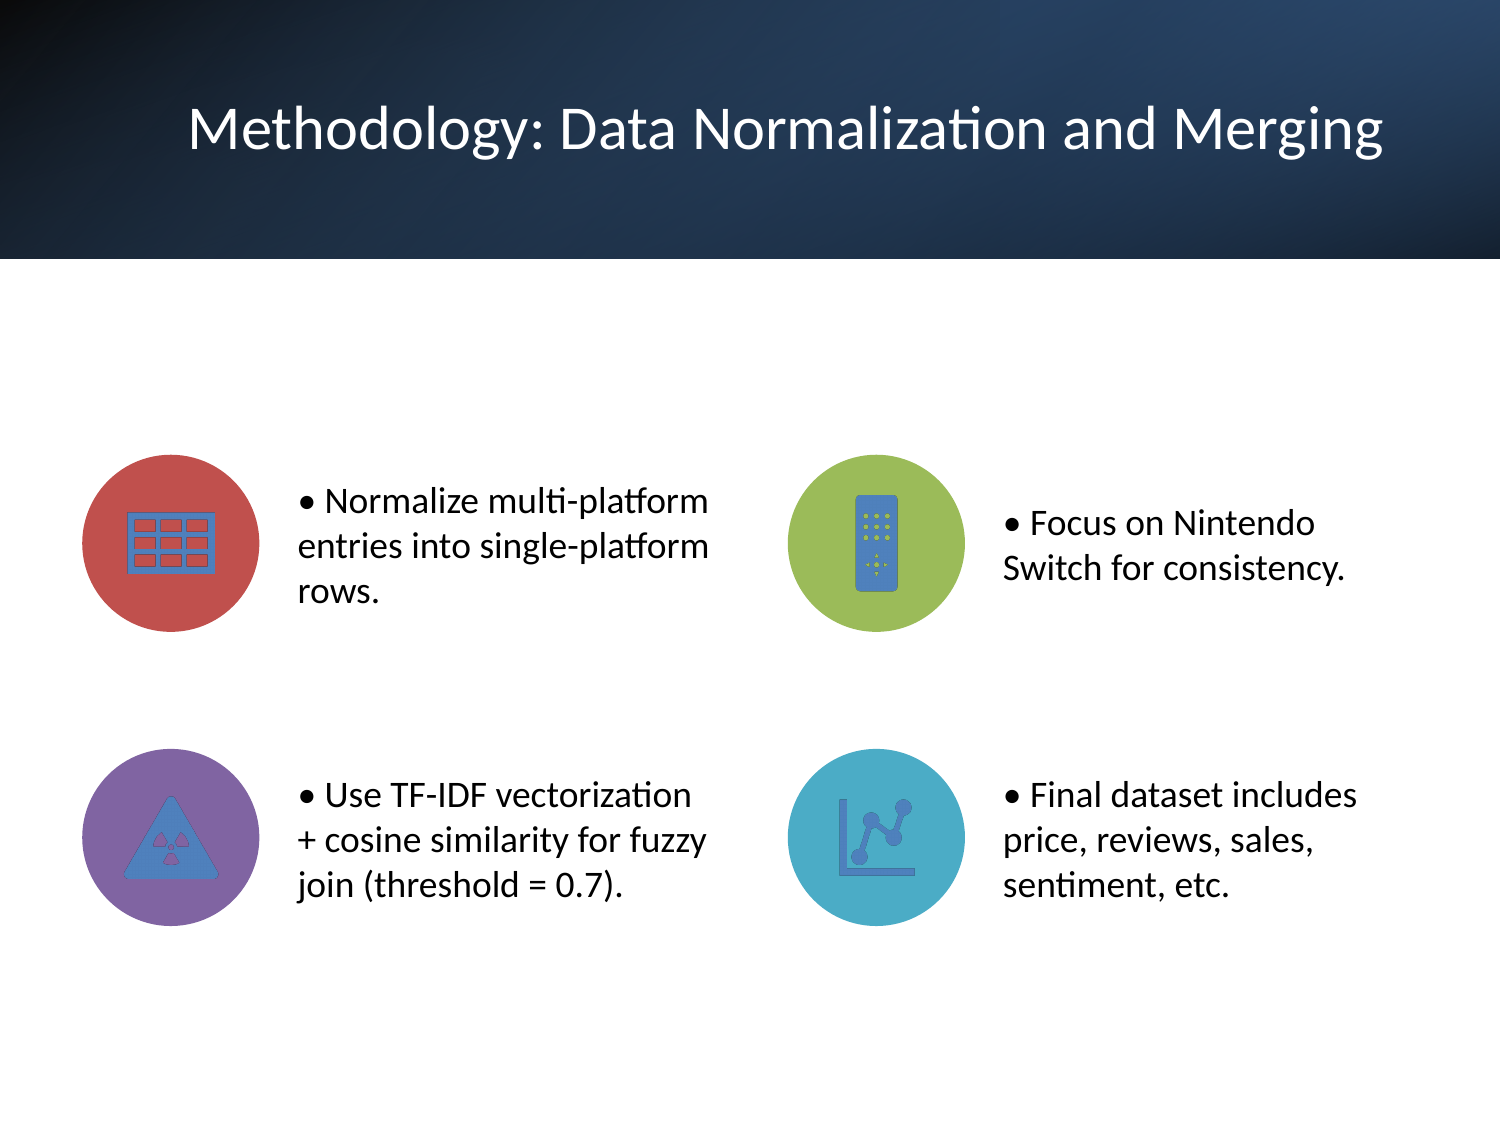

# Methodology: Data Normalization and Merging
• Normalize multi-platform entries into single-platform rows.
• Focus on Nintendo Switch for consistency.
• Use TF-IDF vectorization + cosine similarity for fuzzy join (threshold = 0.7).
• Final dataset includes price, reviews, sales, sentiment, etc.